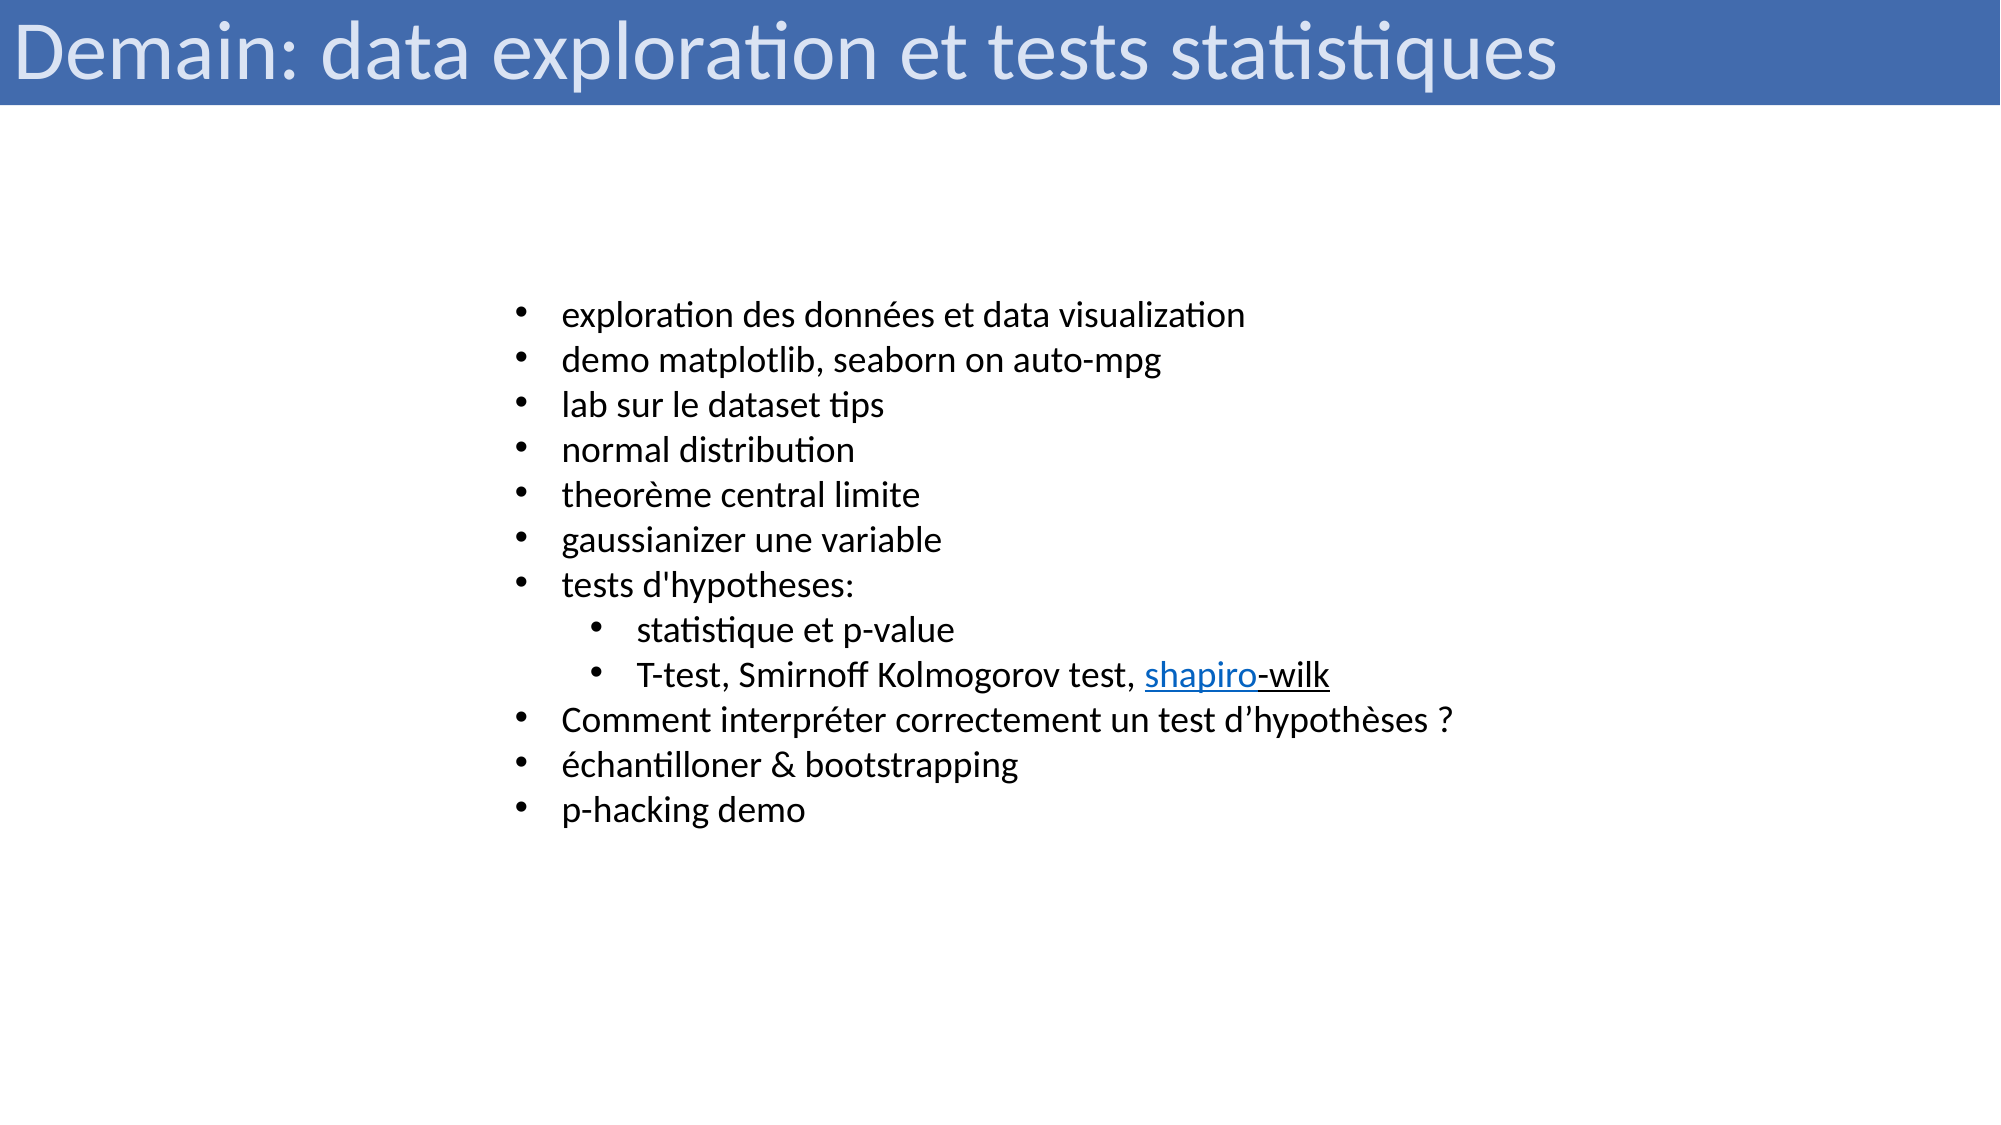

Demain: data exploration et tests statistiques
exploration des données et data visualization
demo matplotlib, seaborn on auto-mpg
lab sur le dataset tips
normal distribution
theorème central limite
gaussianizer une variable
tests d'hypotheses:
statistique et p-value
T-test, Smirnoff Kolmogorov test, shapiro-wilk
Comment interpréter correctement un test d’hypothèses ?
échantilloner & bootstrapping
p-hacking demo